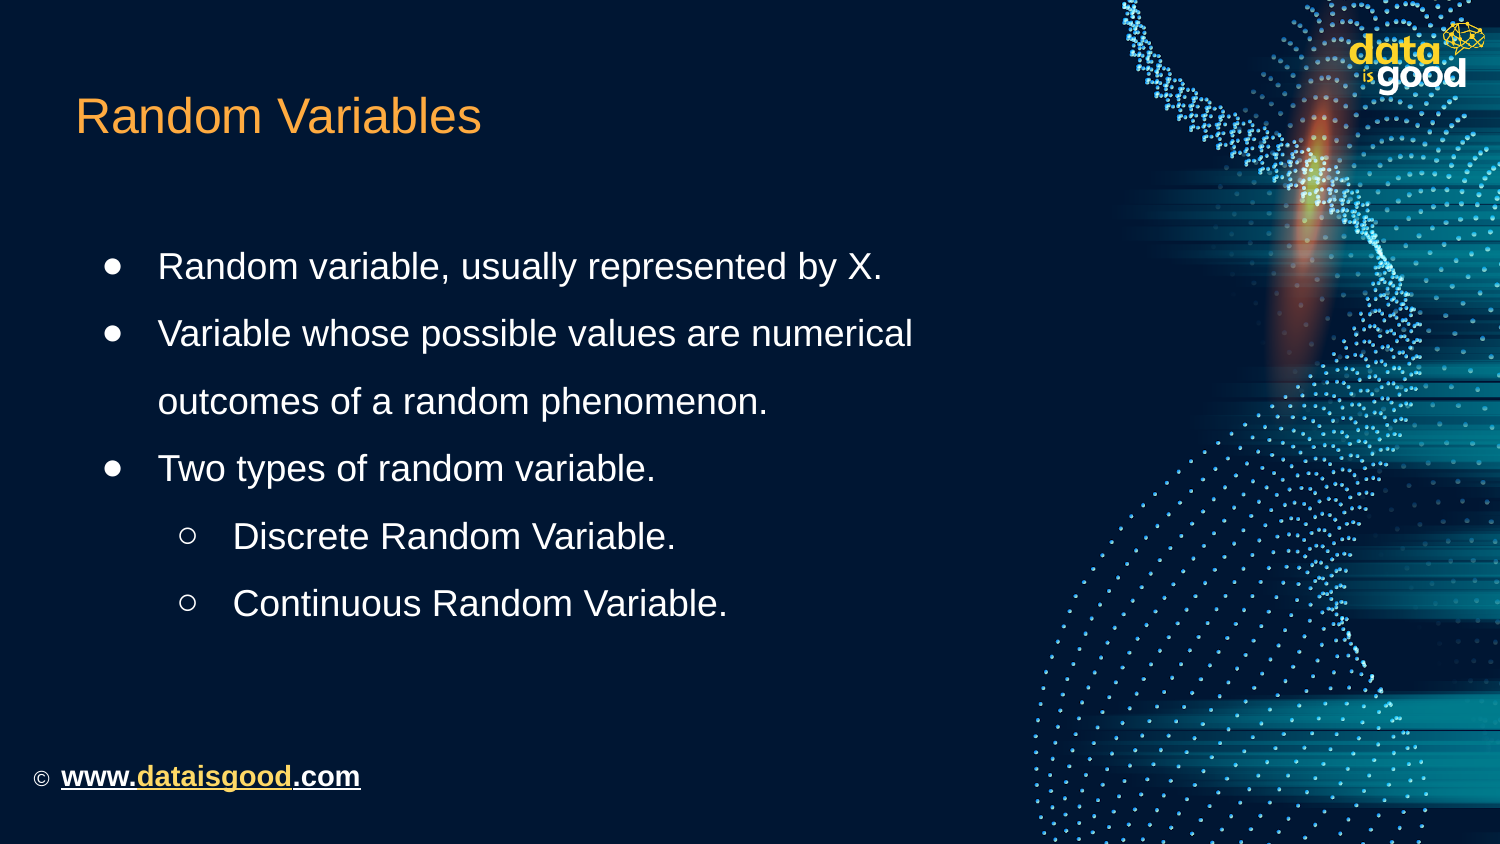

# Random Variables
Random variable, usually represented by X.
Variable whose possible values are numerical outcomes of a random phenomenon.
Two types of random variable.
Discrete Random Variable.
Continuous Random Variable.